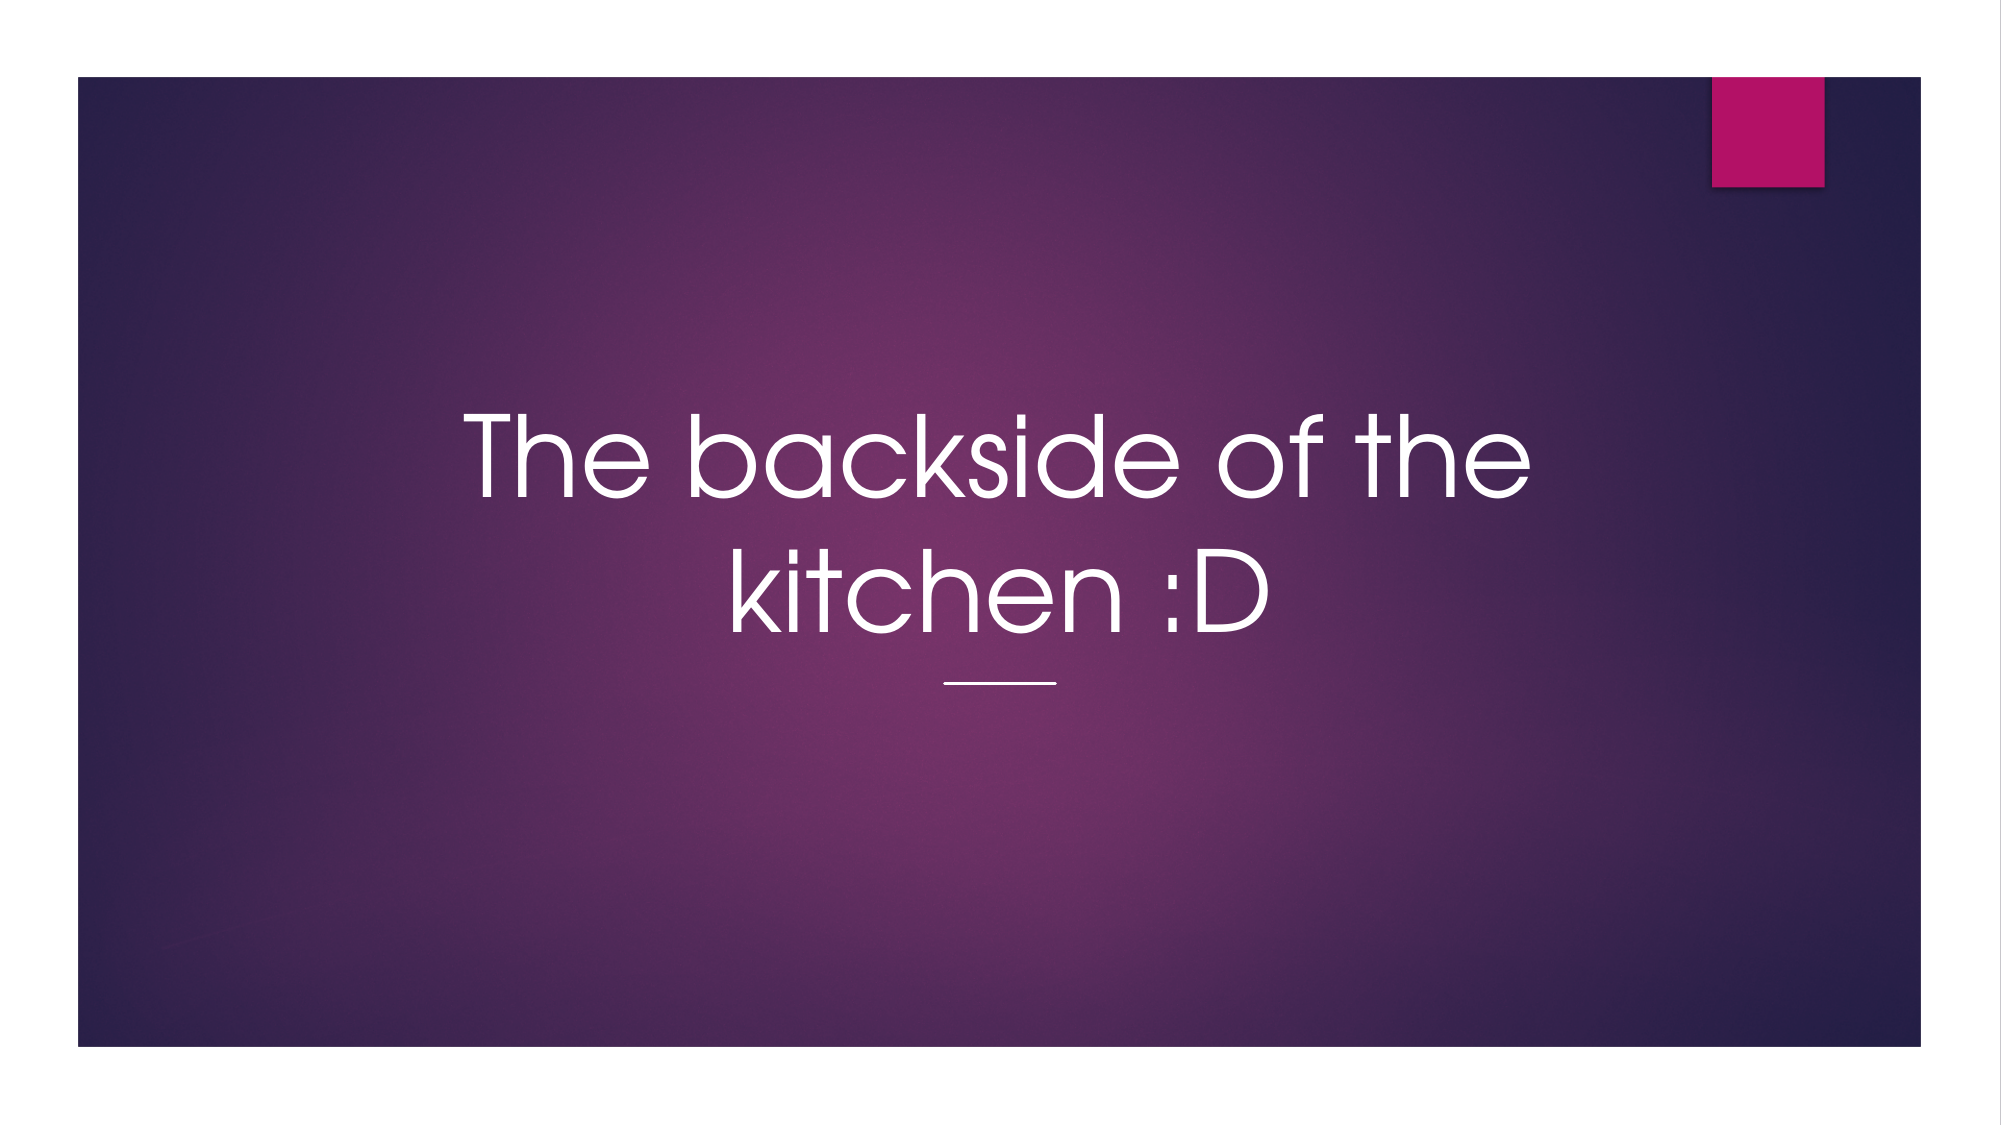

# The backside of the kitchen :D